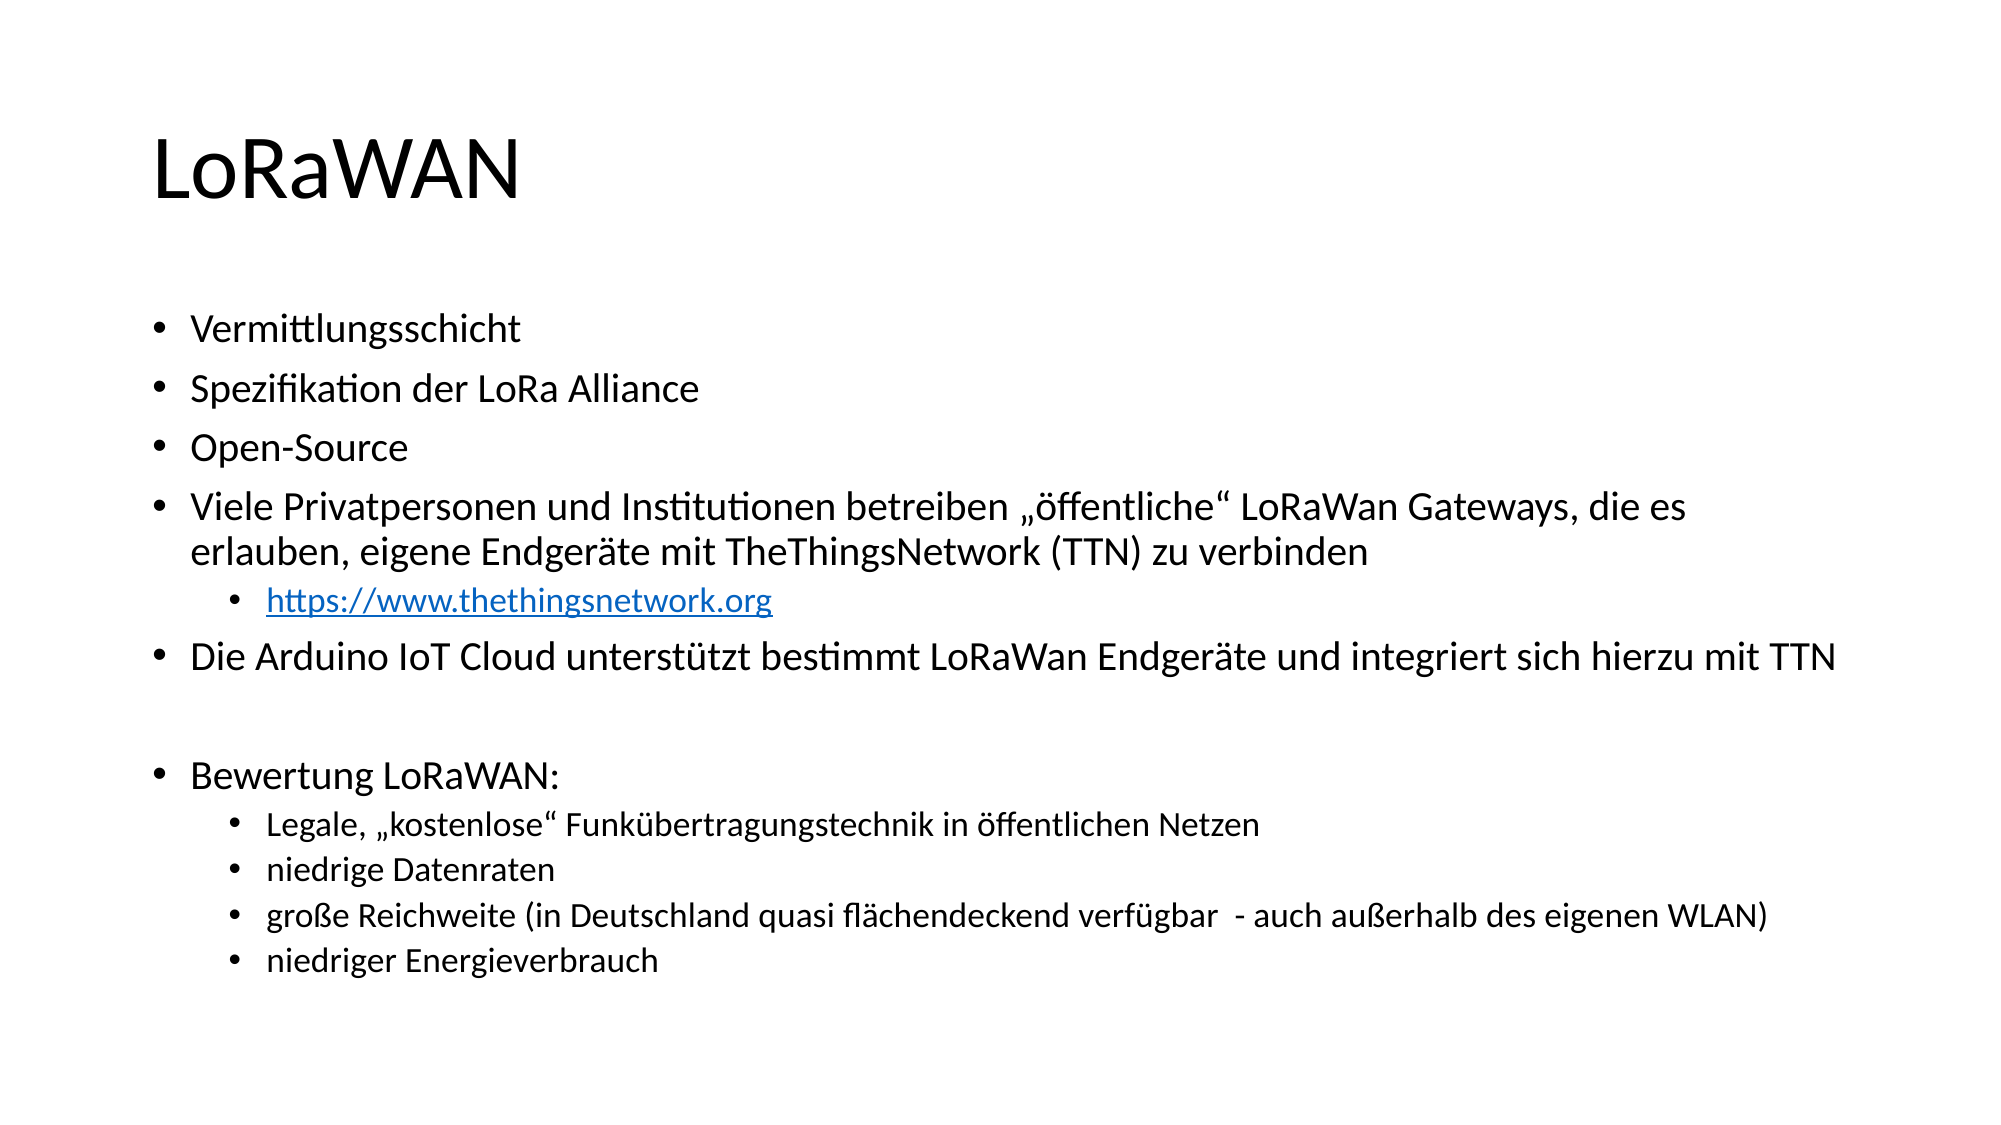

# LoRaWAN
Vermittlungsschicht
Spezifikation der LoRa Alliance
Open-Source
Viele Privatpersonen und Institutionen betreiben „öffentliche“ LoRaWan Gateways, die es erlauben, eigene Endgeräte mit TheThingsNetwork (TTN) zu verbinden
https://www.thethingsnetwork.org
Die Arduino IoT Cloud unterstützt bestimmt LoRaWan Endgeräte und integriert sich hierzu mit TTN

Bewertung LoRaWAN:
Legale, „kostenlose“ Funkübertragungstechnik in öffentlichen Netzen
niedrige Datenraten
große Reichweite (in Deutschland quasi flächendeckend verfügbar  - auch außerhalb des eigenen WLAN)
niedriger Energieverbrauch